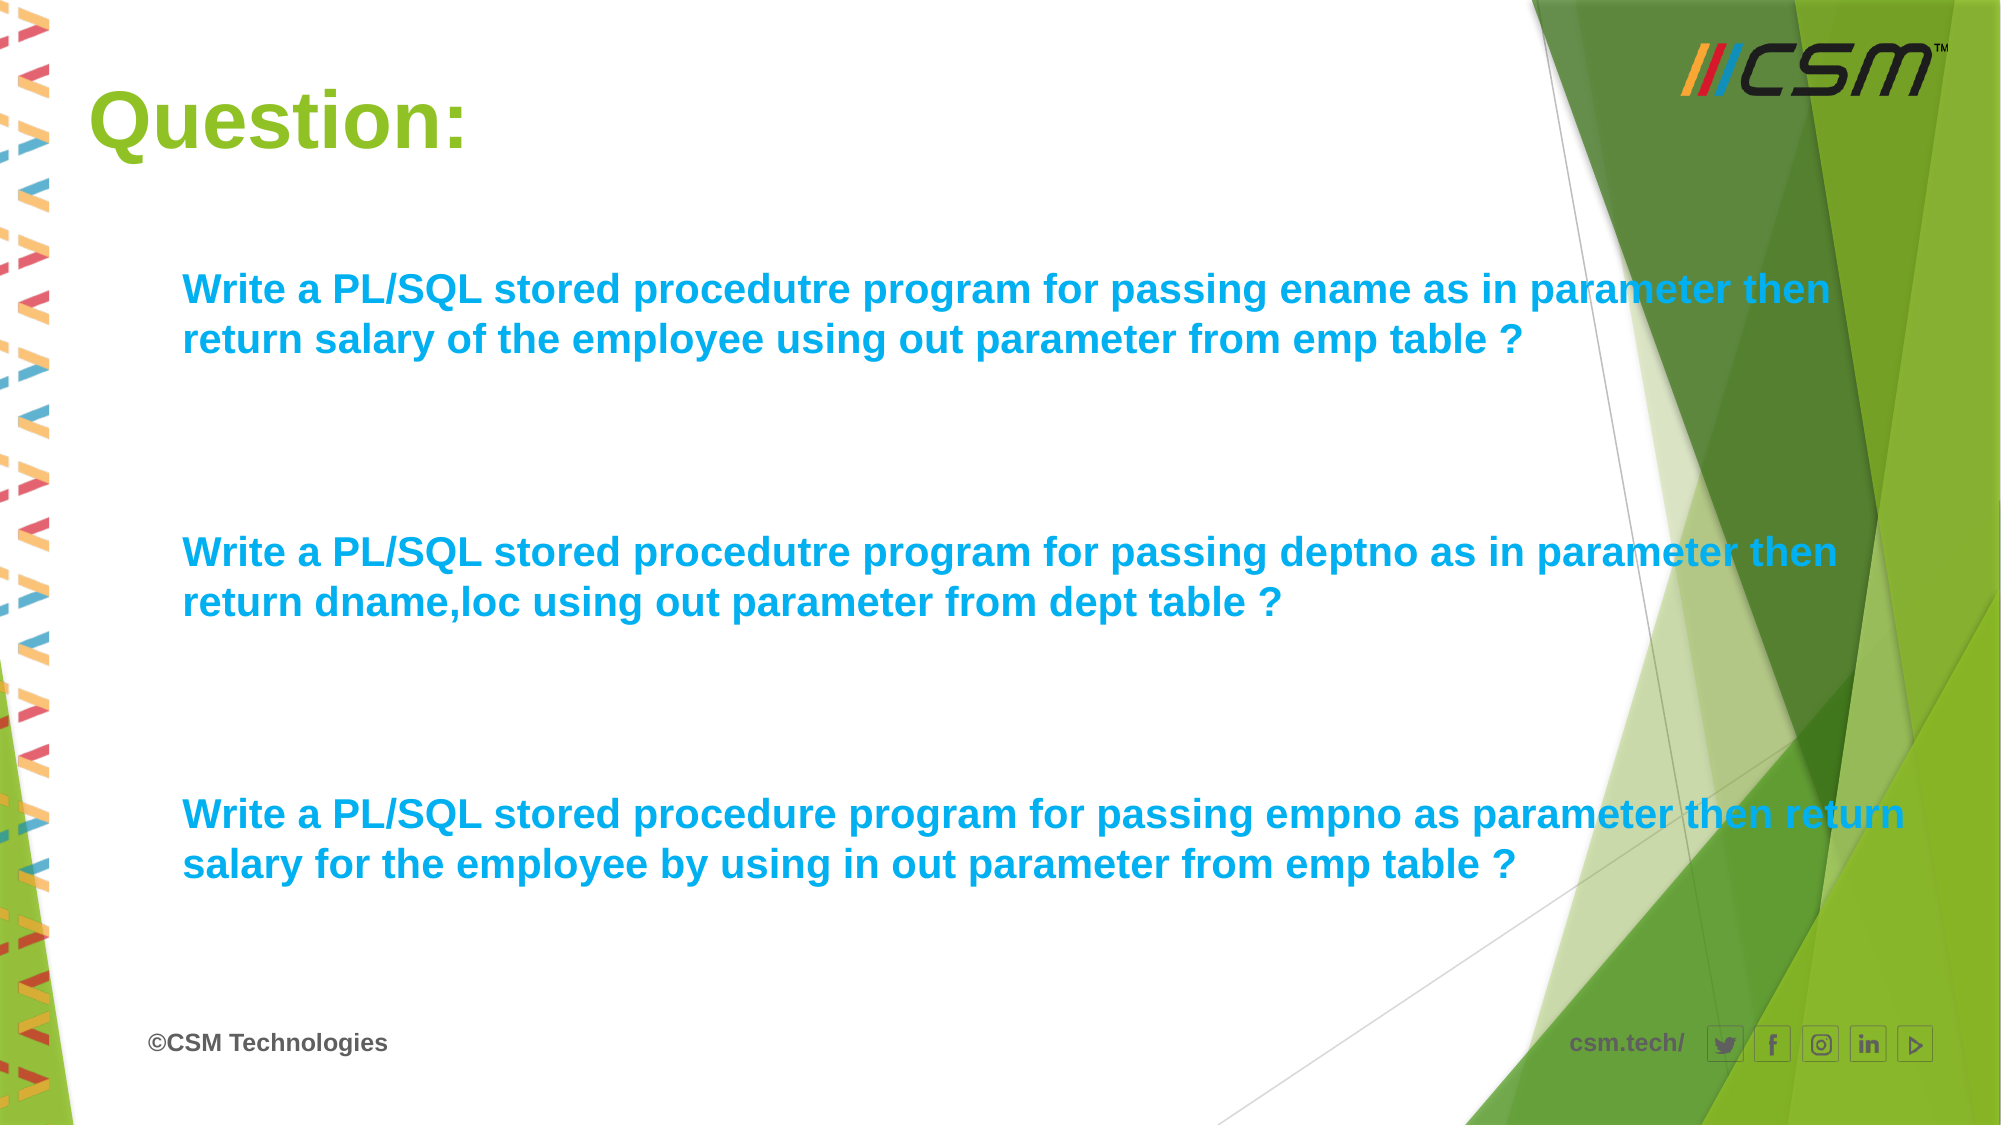

# Question:
Write a PL/SQL stored procedutre program for passing ename as in parameter then return salary of the employee using out parameter from emp table ?

Write a PL/SQL stored procedutre program for passing deptno as in parameter then return dname,loc using out parameter from dept table ?

Write a PL/SQL stored procedure program for passing empno as parameter then return salary for the employee by using in out parameter from emp table ?